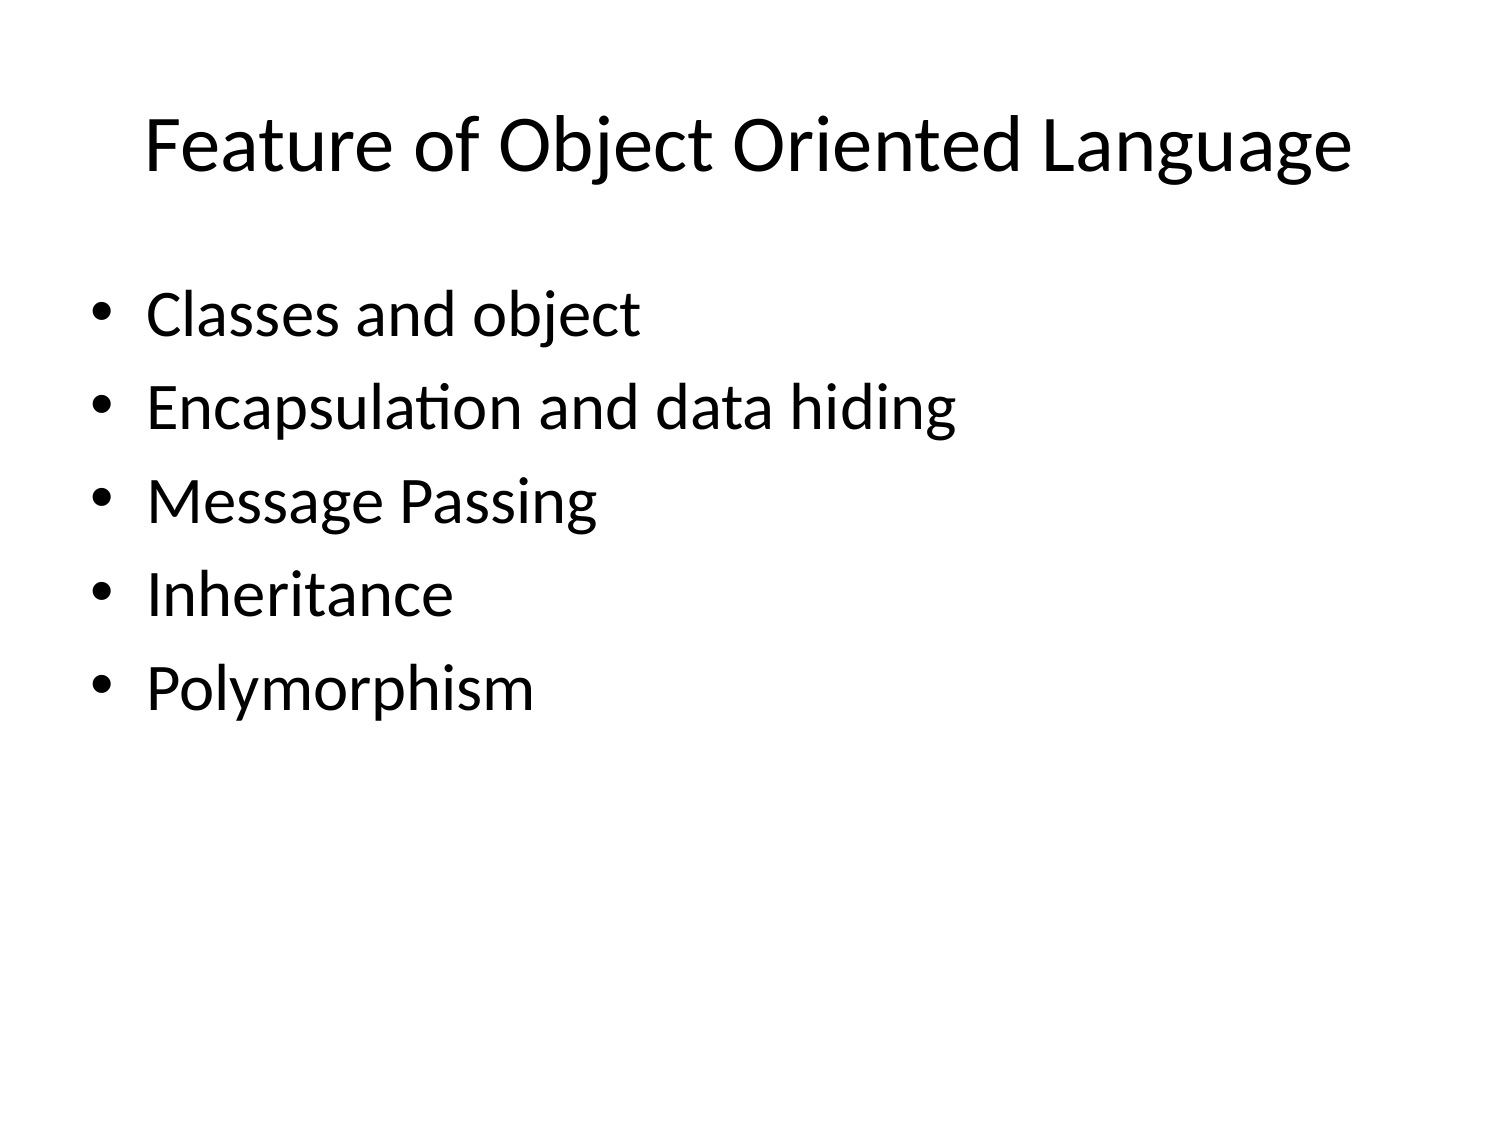

# Feature of Object Oriented Language
Classes and object
Encapsulation and data hiding
Message Passing
Inheritance
Polymorphism